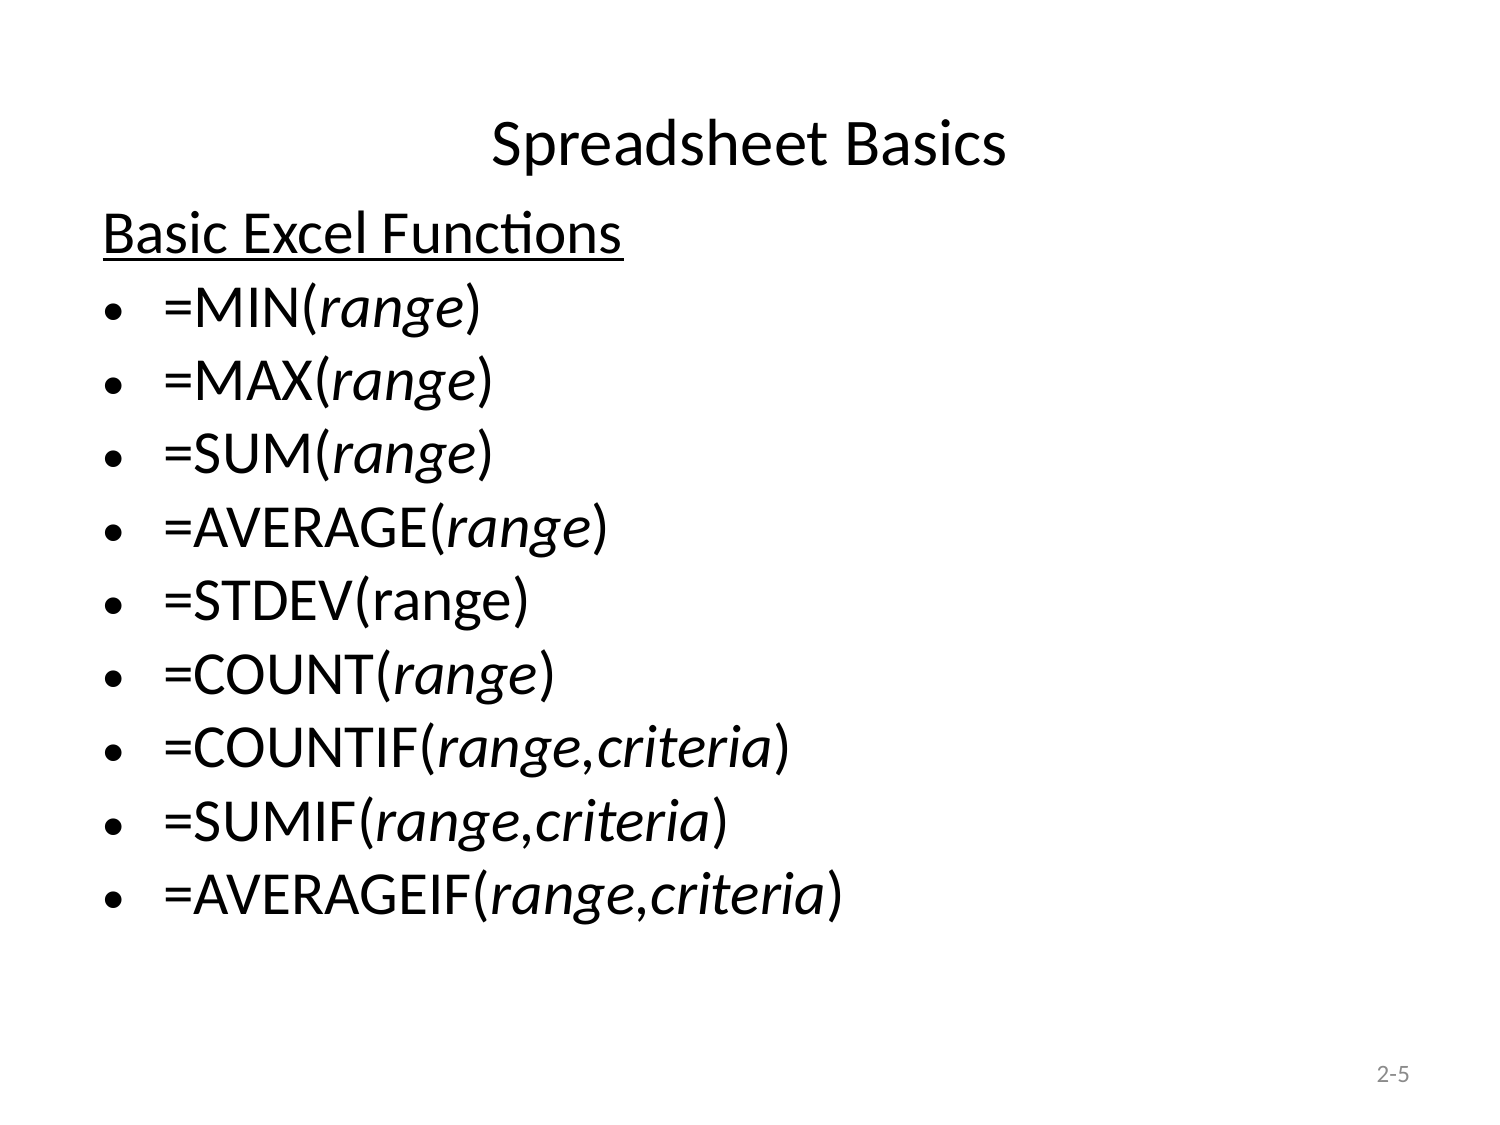

# Spreadsheet Basics
Basic Excel Functions
=MIN(range)
=MAX(range)
=SUM(range)
=AVERAGE(range)
=STDEV(range)
=COUNT(range)
=COUNTIF(range,criteria)
=SUMIF(range,criteria)
=AVERAGEIF(range,criteria)

2-5